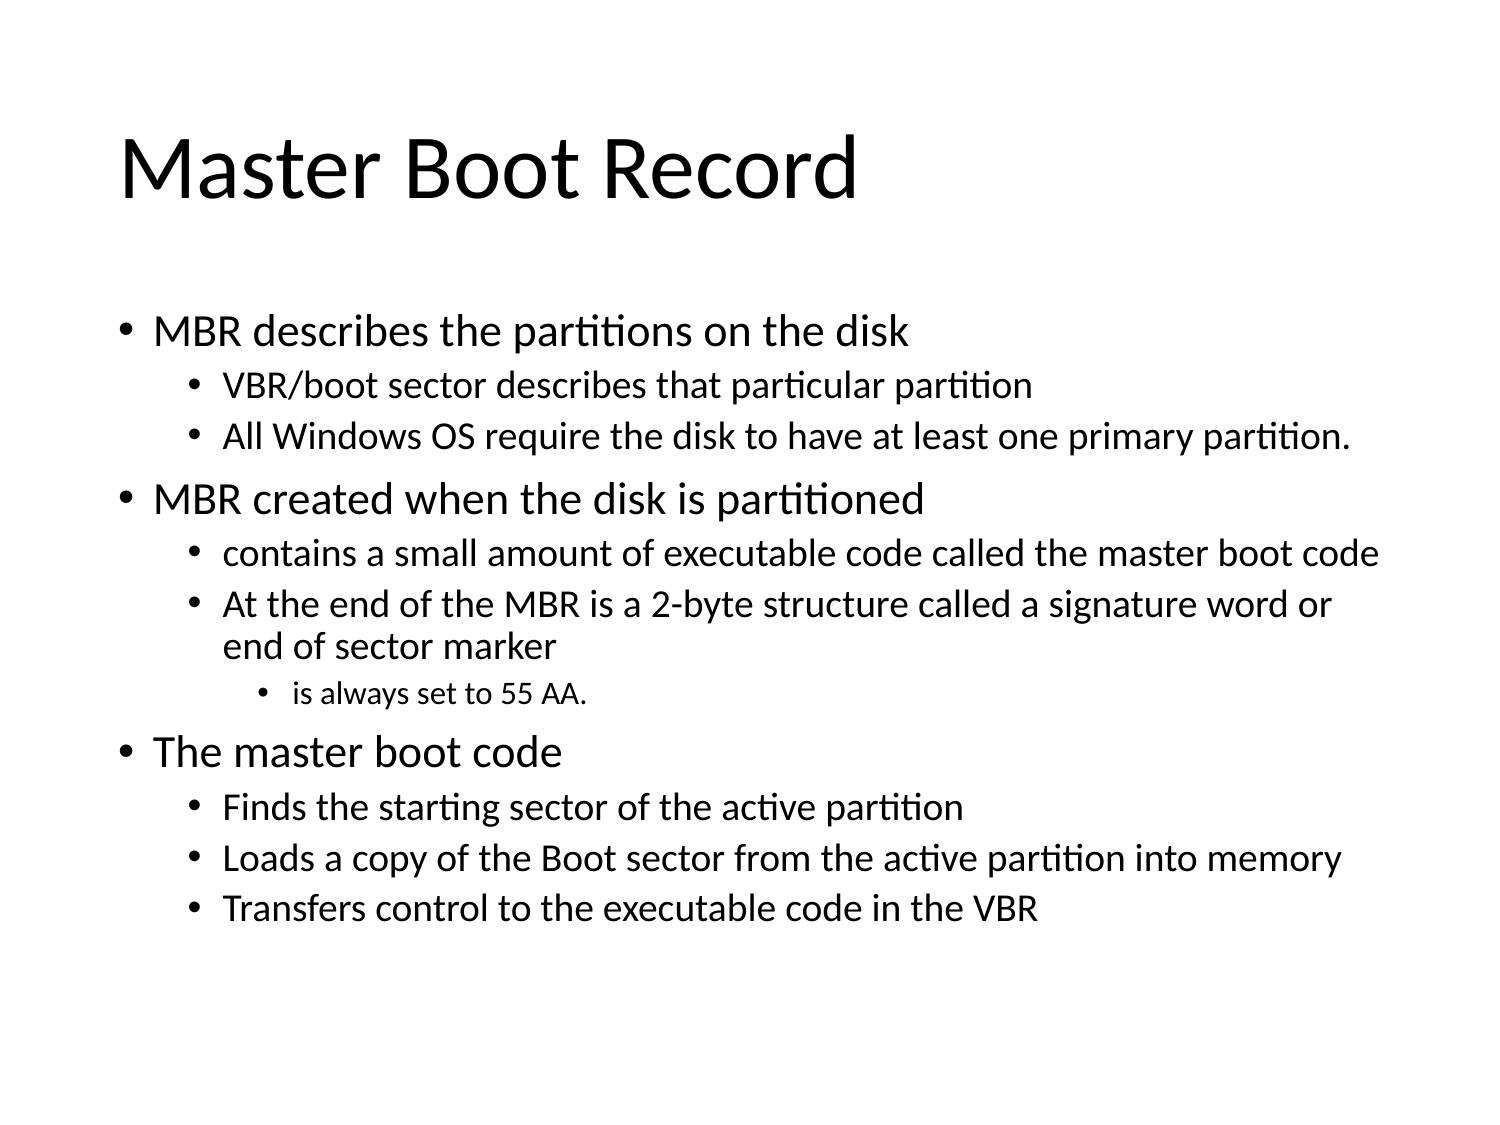

# Master Boot Record
MBR describes the partitions on the disk
VBR/boot sector describes that particular partition
All Windows OS require the disk to have at least one primary partition.
MBR created when the disk is partitioned
contains a small amount of executable code called the master boot code
At the end of the MBR is a 2-byte structure called a signature word or end of sector marker
is always set to 55 AA.
The master boot code
Finds the starting sector of the active partition
Loads a copy of the Boot sector from the active partition into memory
Transfers control to the executable code in the VBR